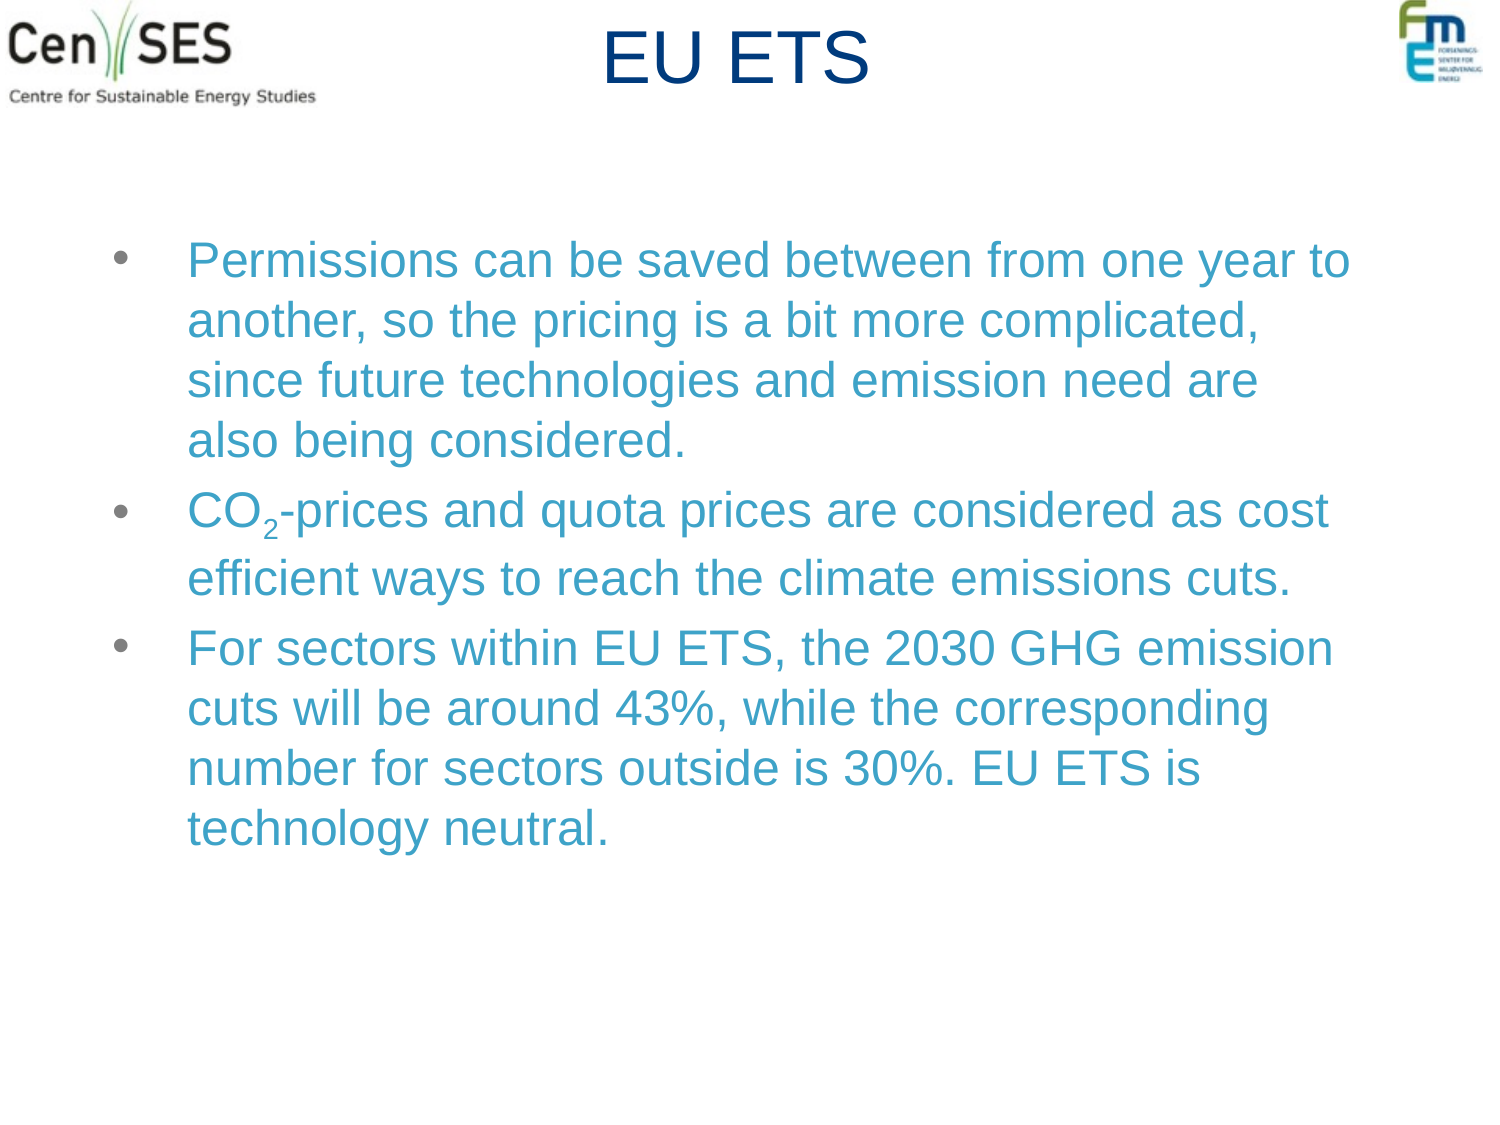

# EU ETS
Permissions can be saved between from one year to another, so the pricing is a bit more complicated, since future technologies and emission need are also being considered.
CO2-prices and quota prices are considered as cost efficient ways to reach the climate emissions cuts.
For sectors within EU ETS, the 2030 GHG emission cuts will be around 43%, while the corresponding number for sectors outside is 30%. EU ETS is technology neutral.